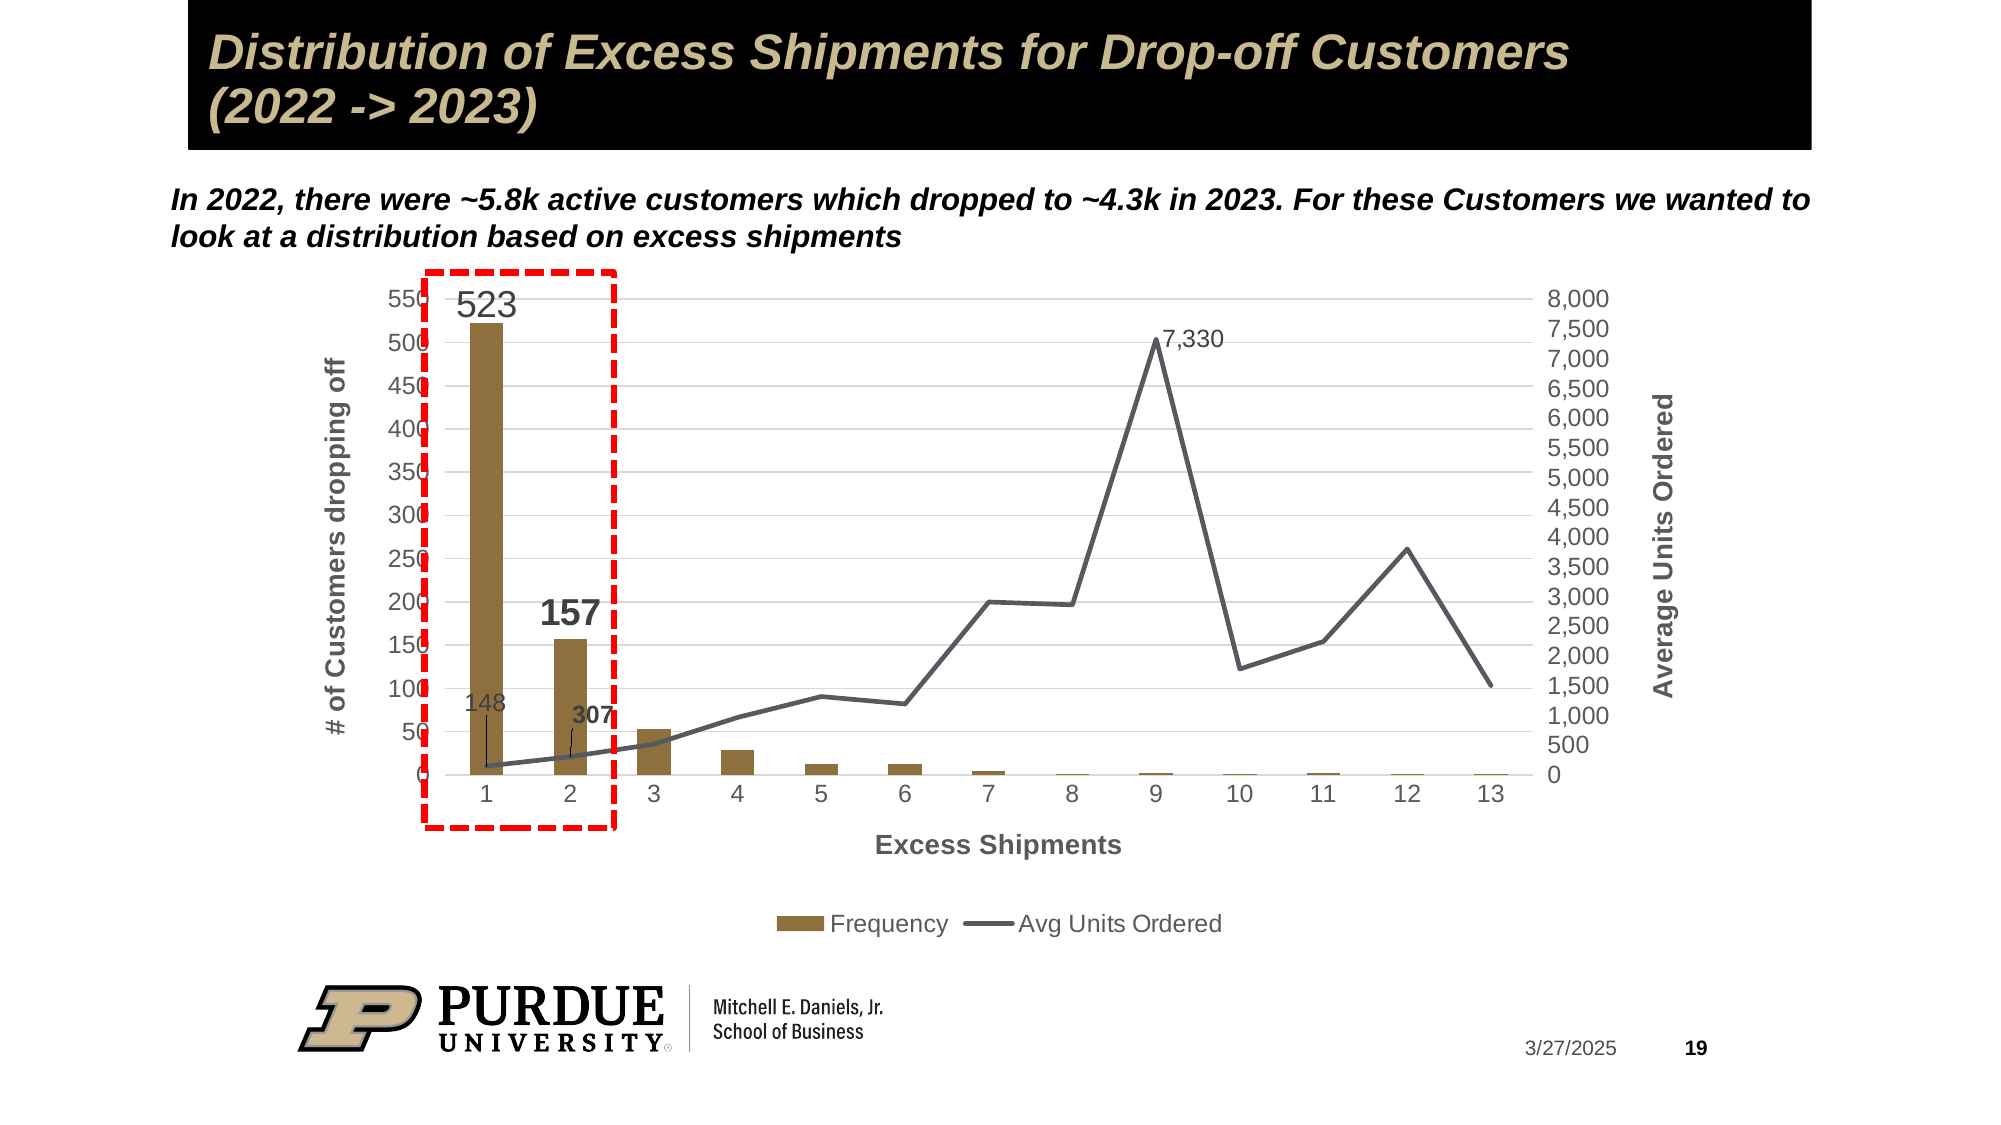

# Distribution of Excess Shipments for Drop-off Customers (2022 -> 2023)
In 2022, there were ~5.8k active customers which dropped to ~4.3k in 2023. For these Customers we wanted to look at a distribution based on excess shipments

### Chart

| Category | Frequency | Avg Units Ordered |
|---|---|---|
| 1 | 523.0 | 147.760994263862 |
| 2 | 157.0 | 306.503184713375 |
| 3 | 53.0 | 516.962264150943 |
| 4 | 29.0 | 967.224137931034 |
| 5 | 13.0 | 1317.46153846153 |
| 6 | 13.0 | 1192.6923076923 |
| 7 | 4.0 | 2909.0 |
| 8 | 1.0 | 2861.0 |
| 9 | 2.0 | 7329.5 |
| 10 | 1.0 | 1780.5 |
| 11 | 2.0 | 2244.5 |
| 12 | 1.0 | 3800.0 |
| 13 | 1.0 | 1502.0 |
19
3/27/2025